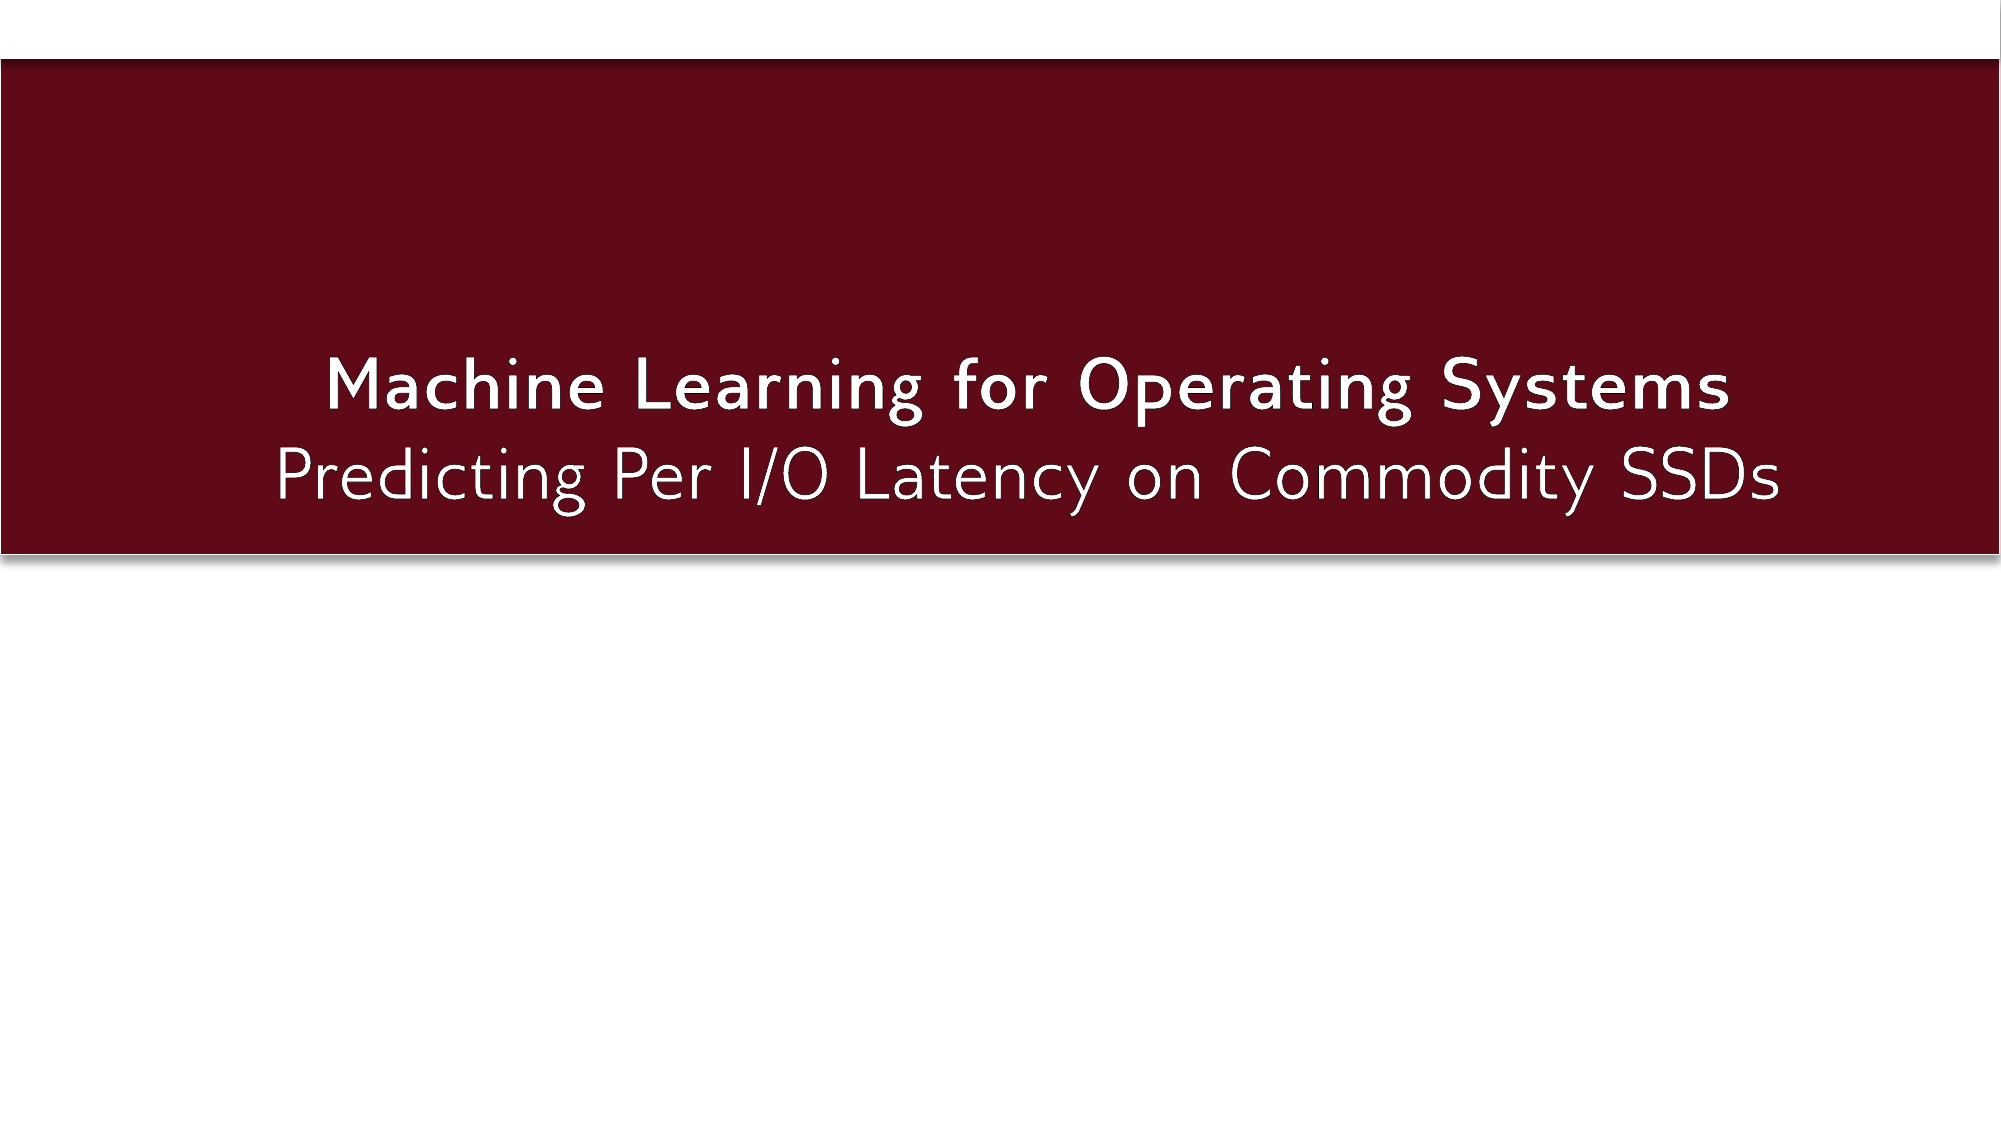

# Machine Learning for Operating Systems Predicting Per I/O Latency on Commodity SSDs